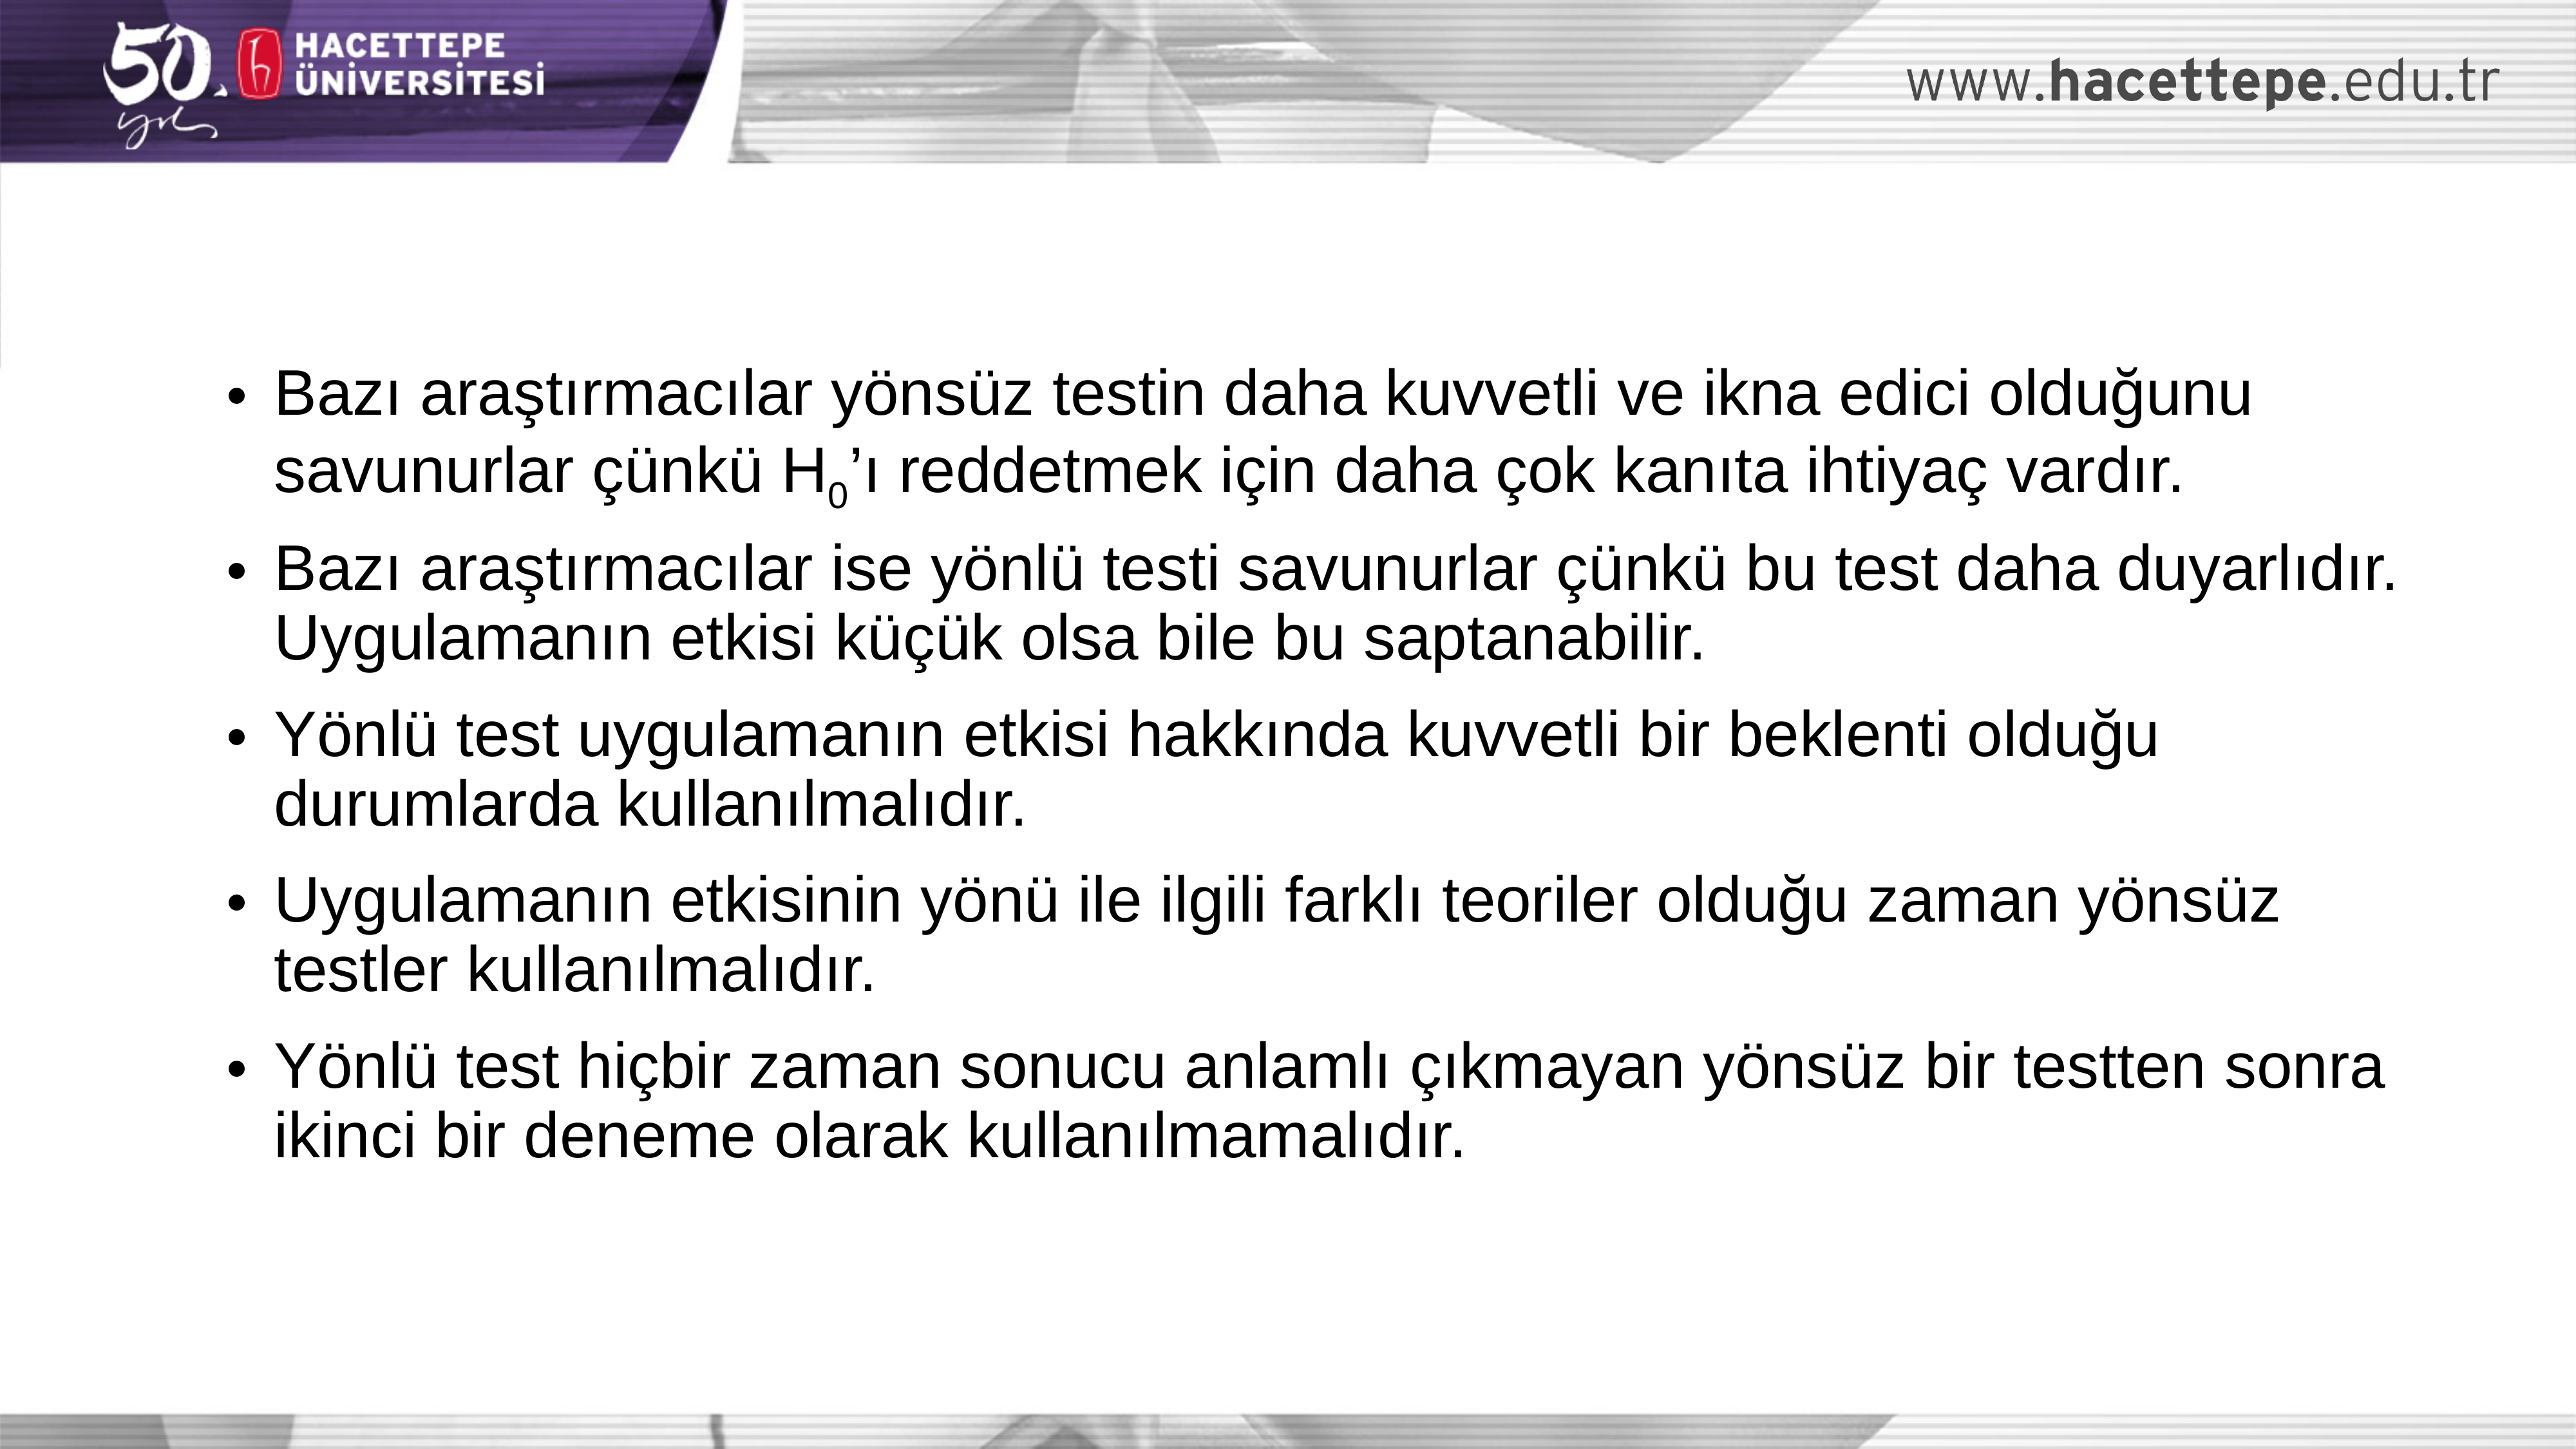

Bazı araştırmacılar yönsüz testin daha kuvvetli ve ikna edici olduğunu savunurlar çünkü H0’ı reddetmek için daha çok kanıta ihtiyaç vardır.
Bazı araştırmacılar ise yönlü testi savunurlar çünkü bu test daha duyarlıdır. Uygulamanın etkisi küçük olsa bile bu saptanabilir.
Yönlü test uygulamanın etkisi hakkında kuvvetli bir beklenti olduğu durumlarda kullanılmalıdır.
Uygulamanın etkisinin yönü ile ilgili farklı teoriler olduğu zaman yönsüz testler kullanılmalıdır.
Yönlü test hiçbir zaman sonucu anlamlı çıkmayan yönsüz bir testten sonra ikinci bir deneme olarak kullanılmamalıdır.